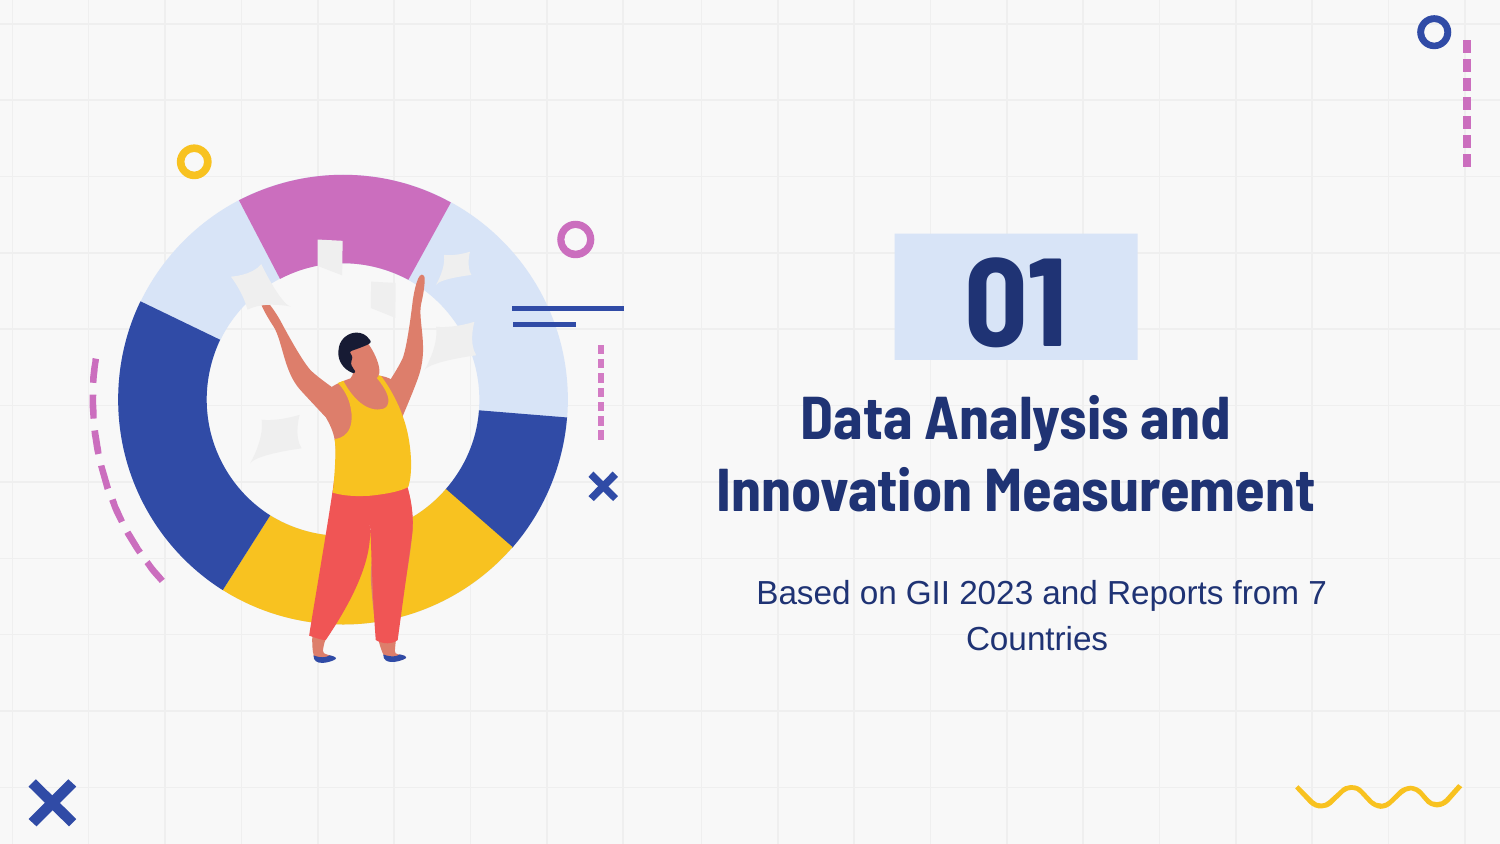

01
# Data Analysis and Innovation Measurement
Based on GII 2023 and Reports from 7 Countries